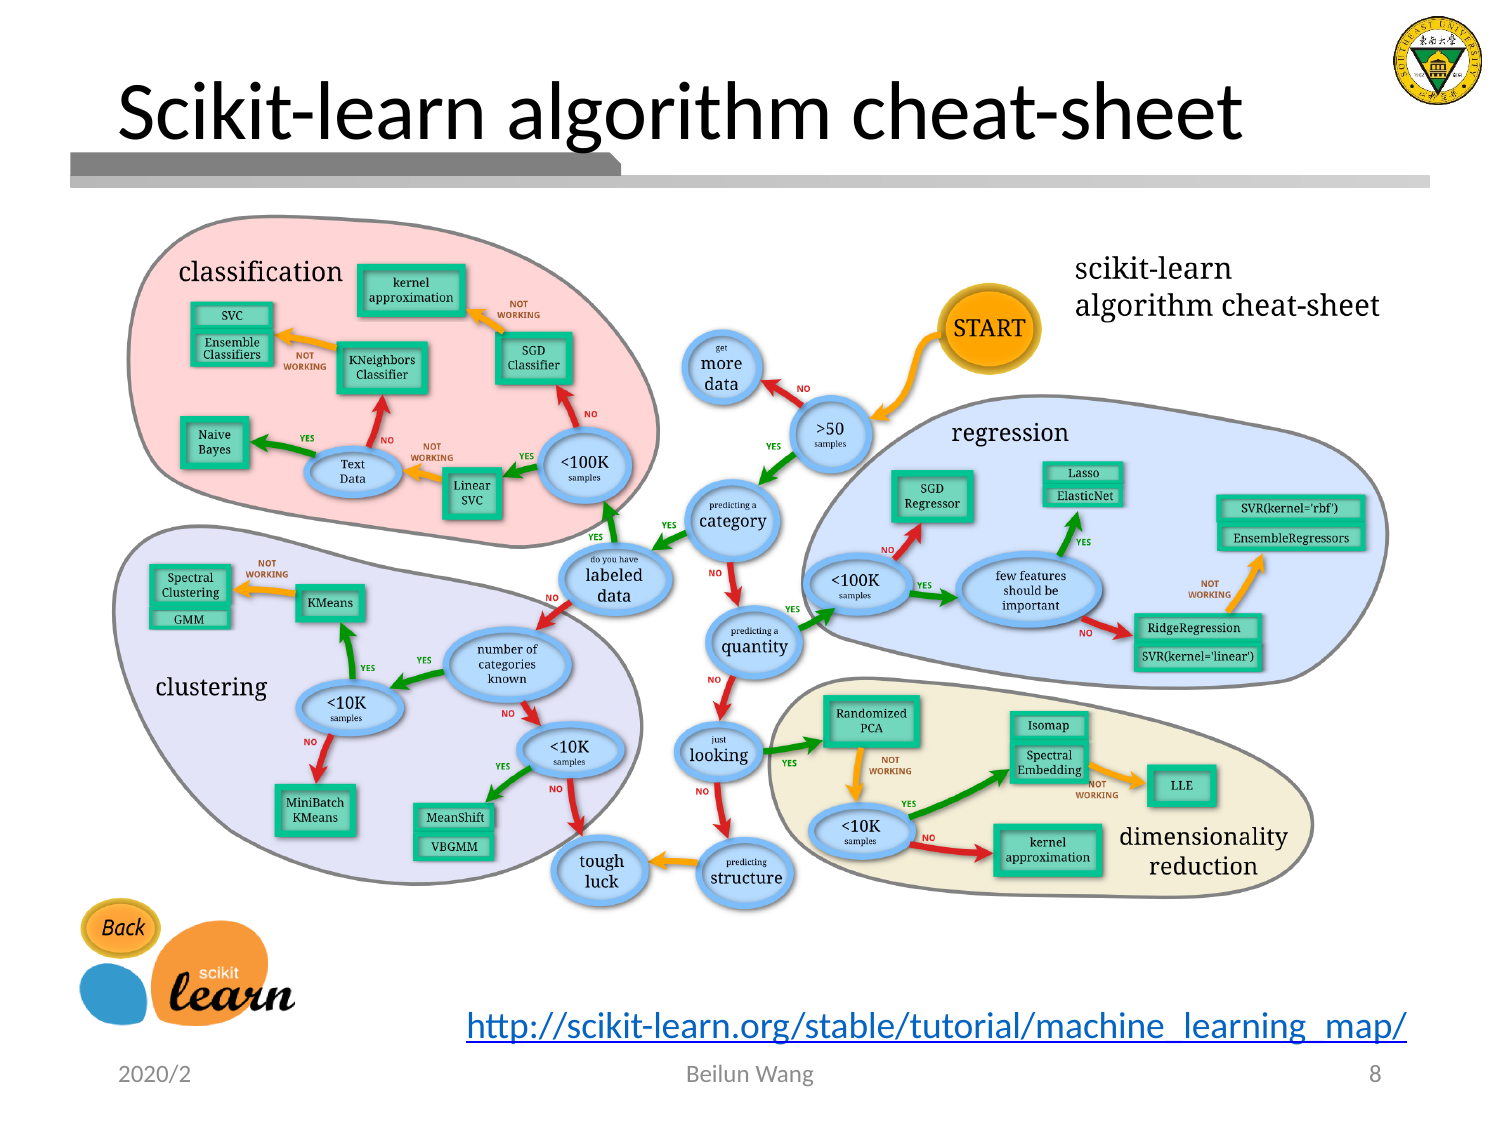

# Scikit-learn algorithm cheat-sheet

http://scikit-learn.org/stable/tutorial/machine_learning_map/
2020/2
Beilun Wang
8